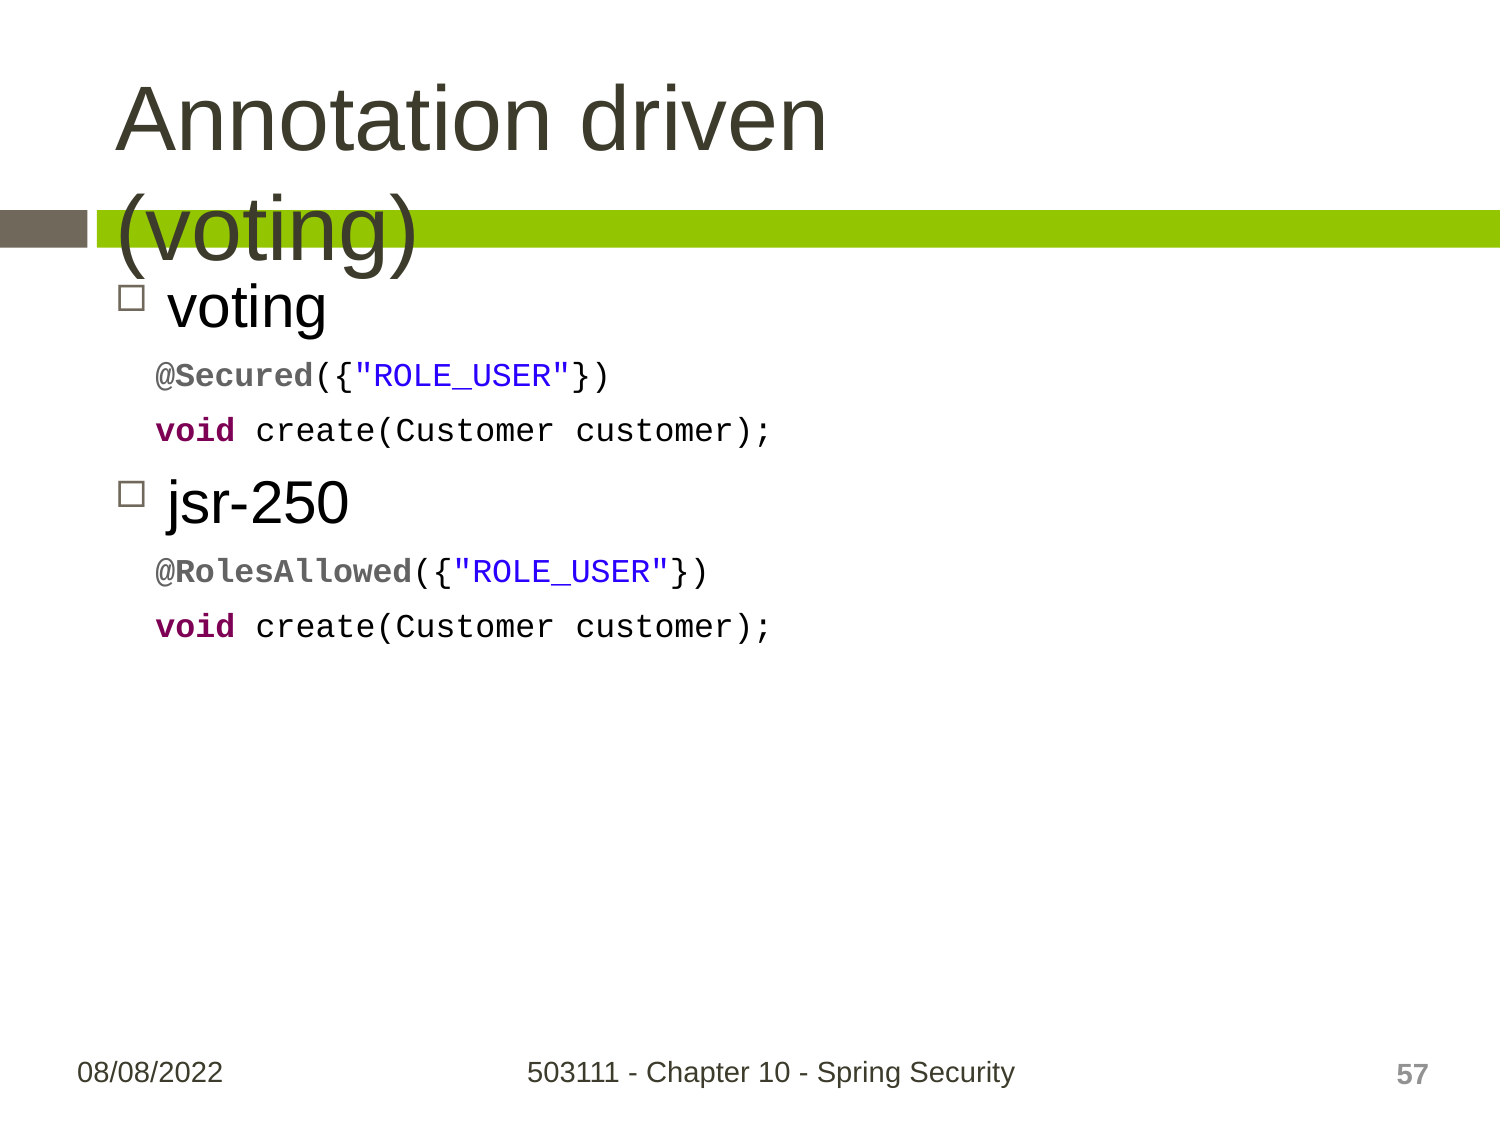

# Annotation driven (voting)
voting
@Secured({"ROLE_USER"})
void create(Customer customer);
jsr-250
@RolesAllowed({"ROLE_USER"})
void create(Customer customer);
57
08/08/2022
503111 - Chapter 10 - Spring Security